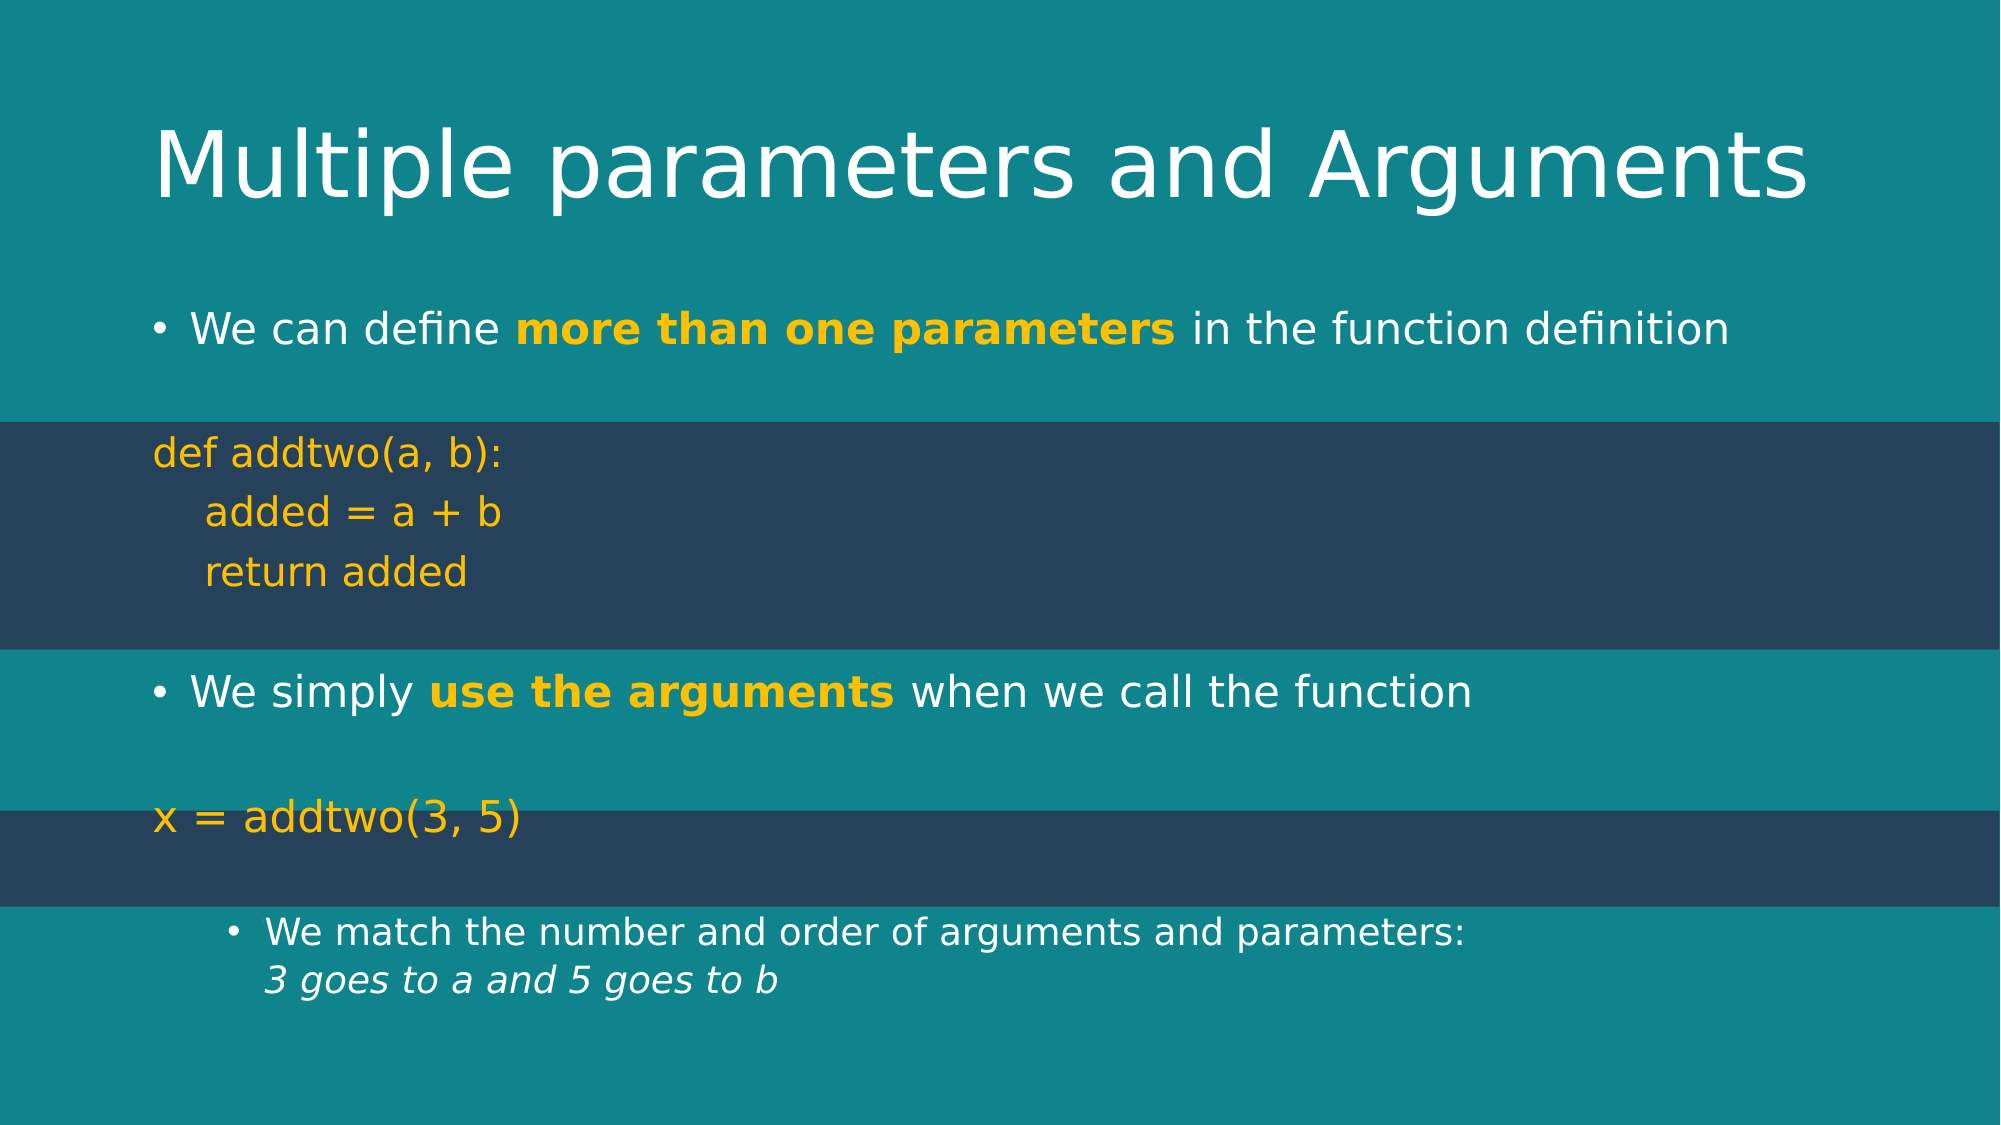

# Multiple parameters and Arguments
We can define more than one parameters in the function definition

def addtwo(a, b):
    added = a + b
    return added

We simply use the arguments when we call the function

x = addtwo(3, 5)

We match the number and order of arguments and parameters:
3 goes to a and 5 goes to b